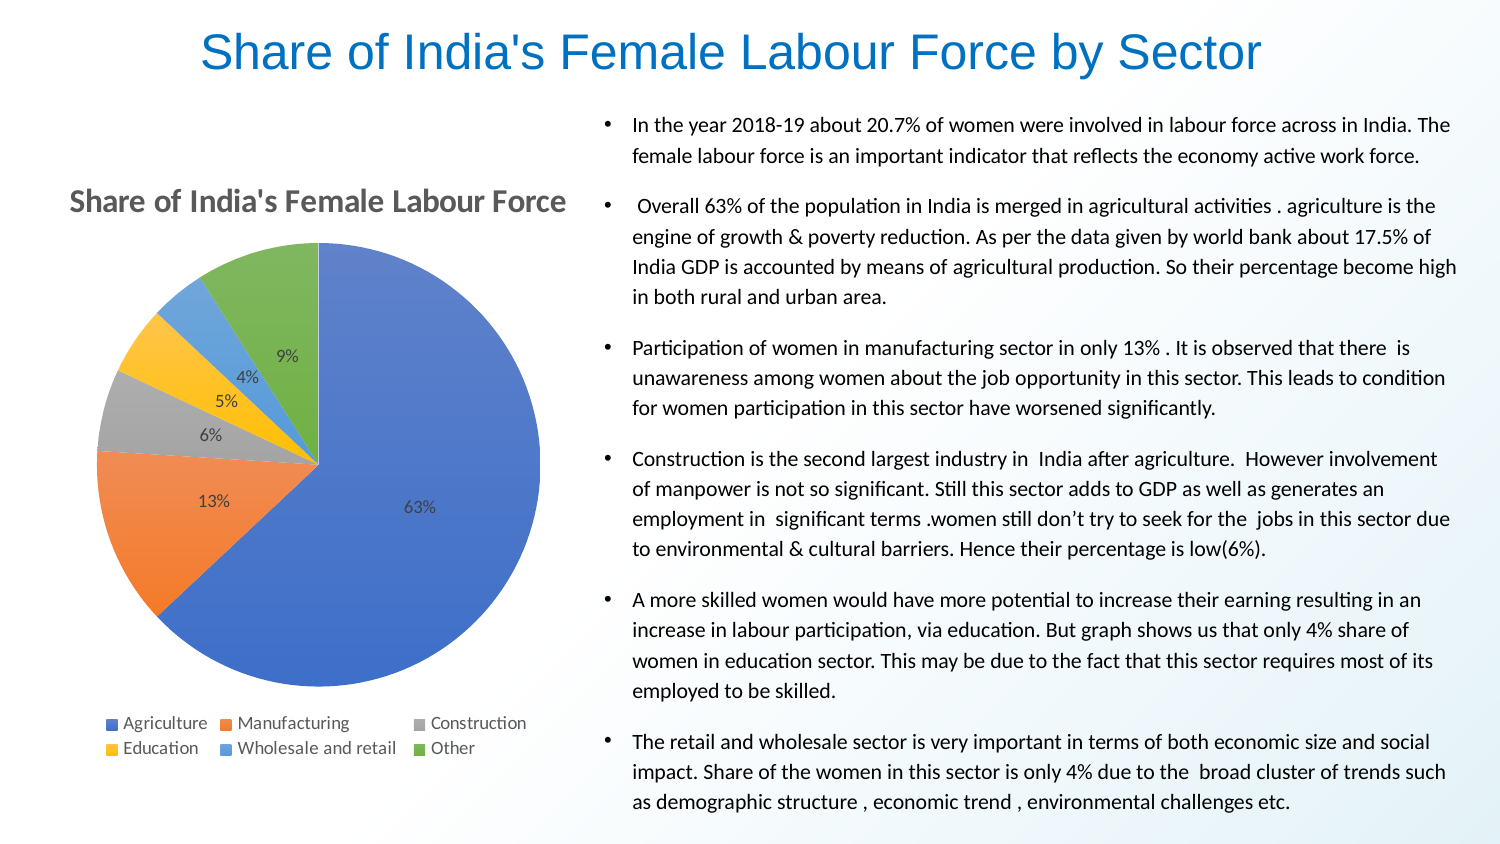

Share of India's Female Labour Force by Sector
In the year 2018-19 about 20.7% of women were involved in labour force across in India. The female labour force is an important indicator that reflects the economy active work force.
 Overall 63% of the population in India is merged in agricultural activities . agriculture is the engine of growth & poverty reduction. As per the data given by world bank about 17.5% of India GDP is accounted by means of agricultural production. So their percentage become high in both rural and urban area.
Participation of women in manufacturing sector in only 13% . It is observed that there  is unawareness among women about the job opportunity in this sector. This leads to condition for women participation in this sector have worsened significantly.
Construction is the second largest industry in  India after agriculture.  However involvement of manpower is not so significant. Still this sector adds to GDP as well as generates an employment in  significant terms .women still don’t try to seek for the  jobs in this sector due to environmental & cultural barriers. Hence their percentage is low(6%).
A more skilled women would have more potential to increase their earning resulting in an increase in labour participation, via education. But graph shows us that only 4% share of women in education sector. This may be due to the fact that this sector requires most of its employed to be skilled.
The retail and wholesale sector is very important in terms of both economic size and social impact. Share of the women in this sector is only 4% due to the  broad cluster of trends such as demographic structure , economic trend , environmental challenges etc.

### Chart: Share of India's Female Labour Force

| Category |  |
|---|---|
| Agriculture | 63.0 |
| Manufacturing | 13.0 |
| Construction  | 6.0 |
| Education | 5.0 |
| Wholesale and retail  | 4.0 |
| Other | 9.0 |